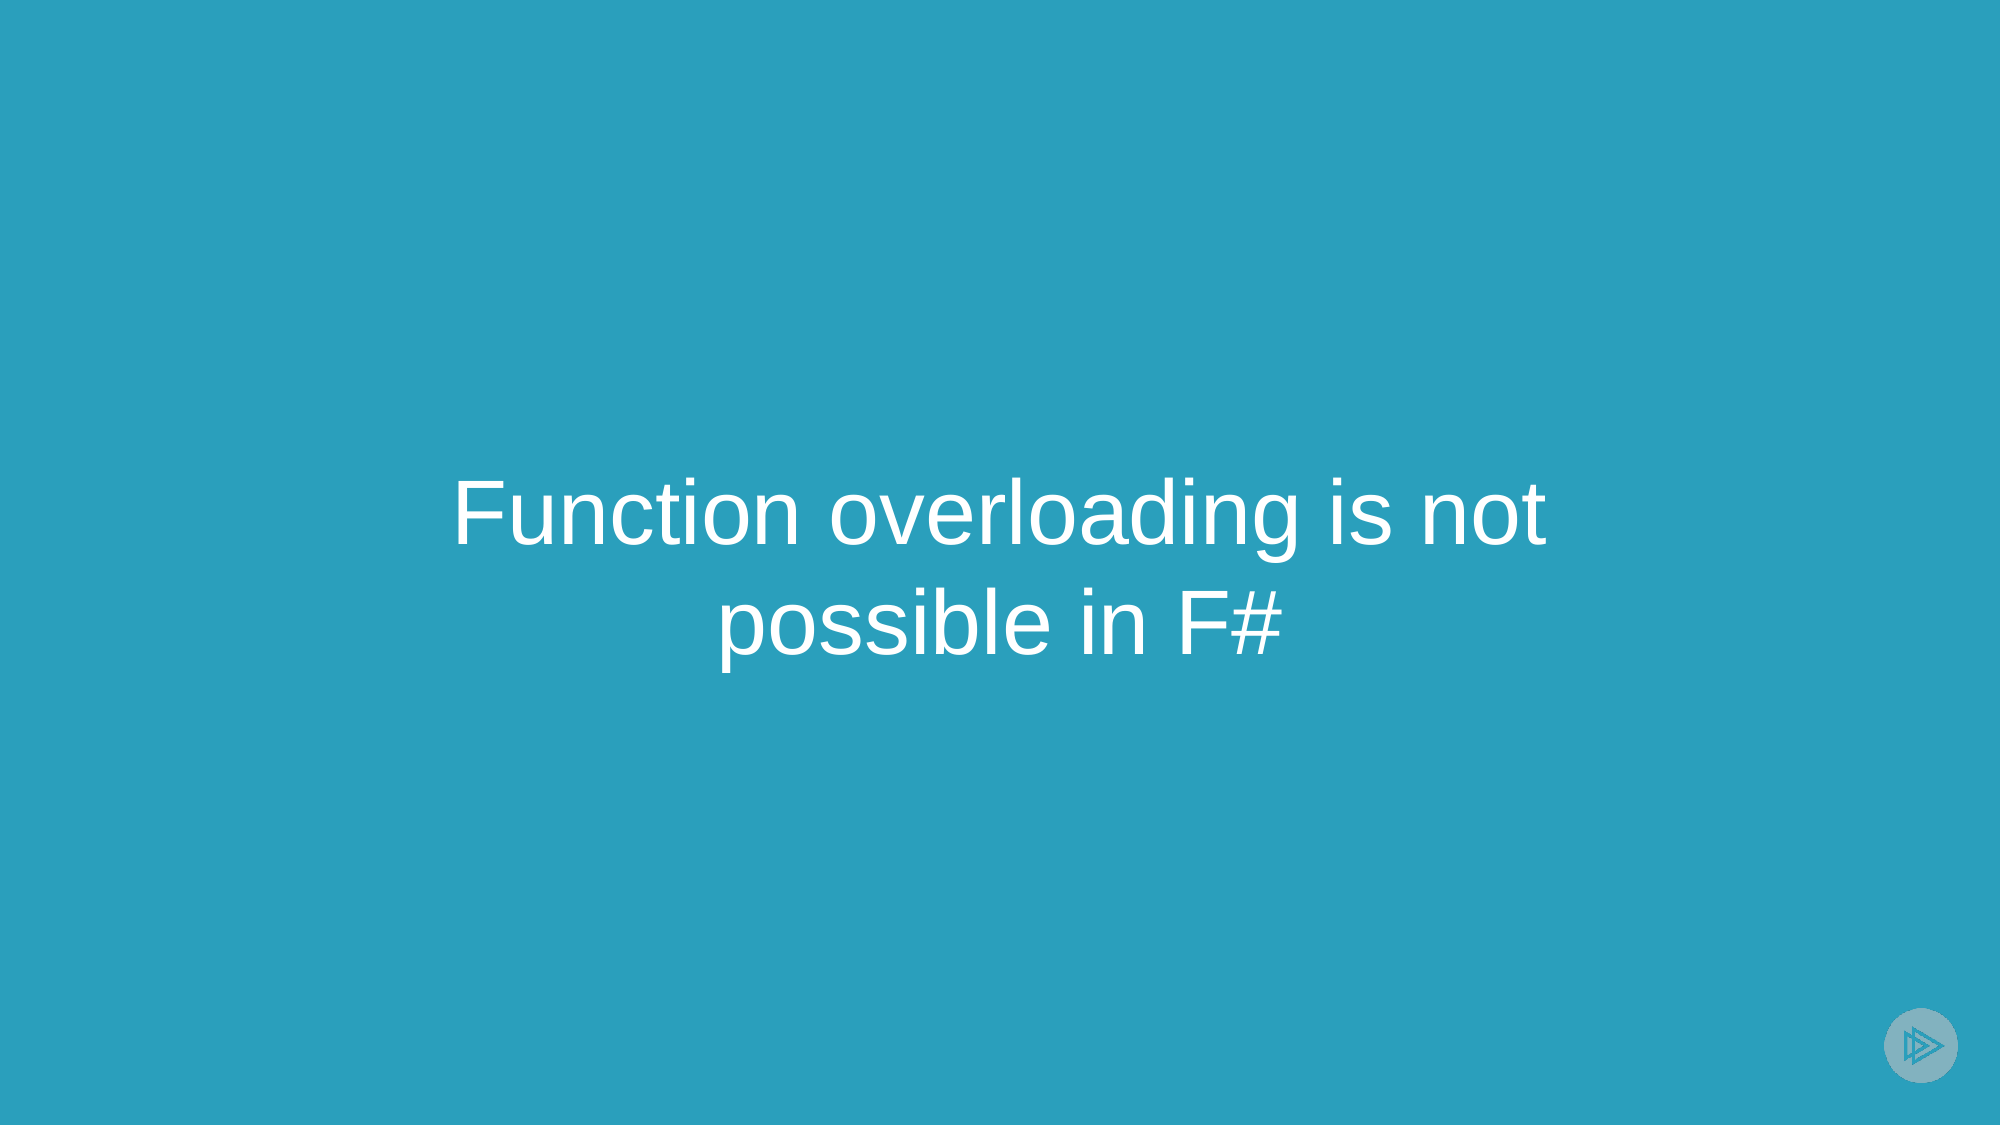

# Function overloading is not possible in F#